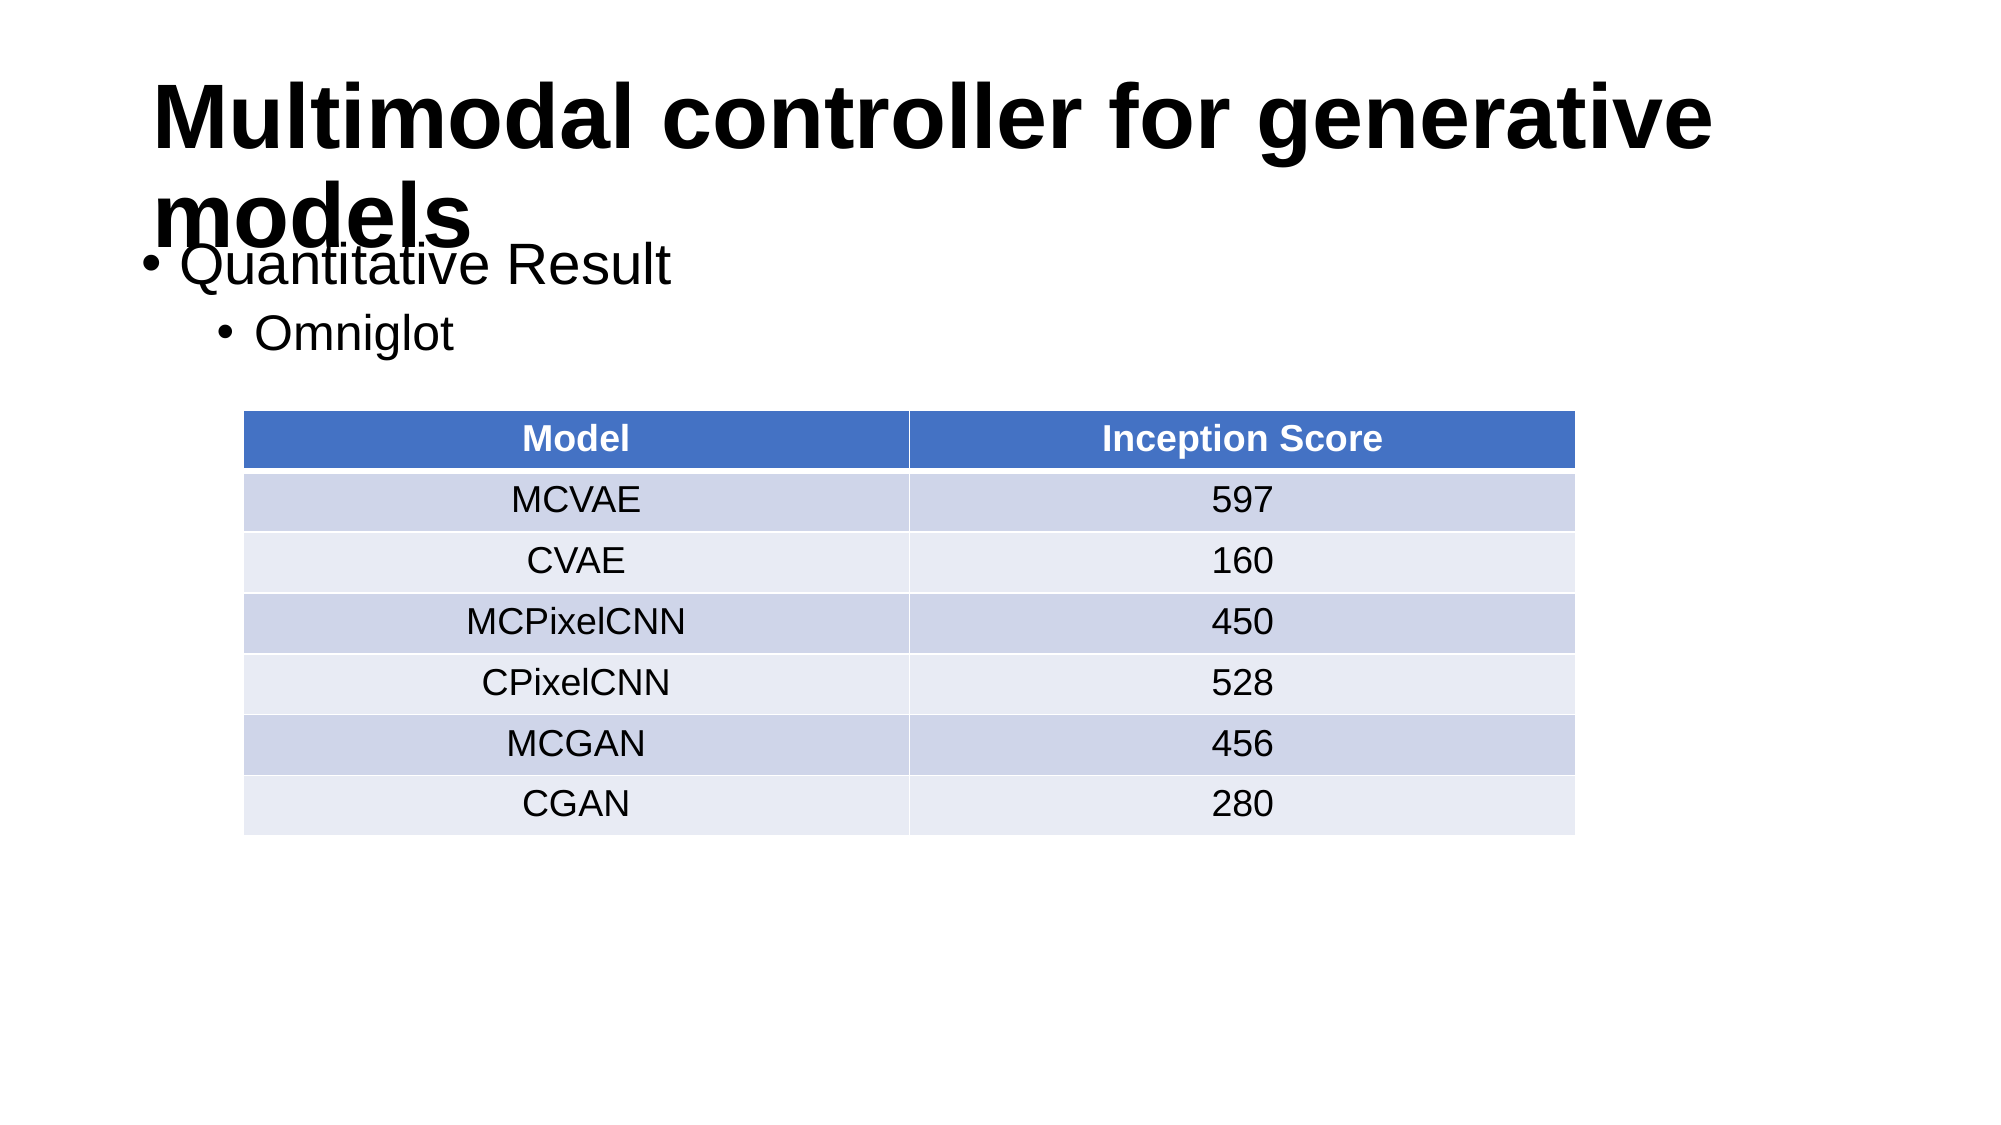

# Multimodal controller for generative models
Quantitative Result
Omniglot
| Model | Inception Score |
| --- | --- |
| MCVAE | 597 |
| CVAE | 160 |
| MCPixelCNN | 450 |
| CPixelCNN | 528 |
| MCGAN | 456 |
| CGAN | 280 |